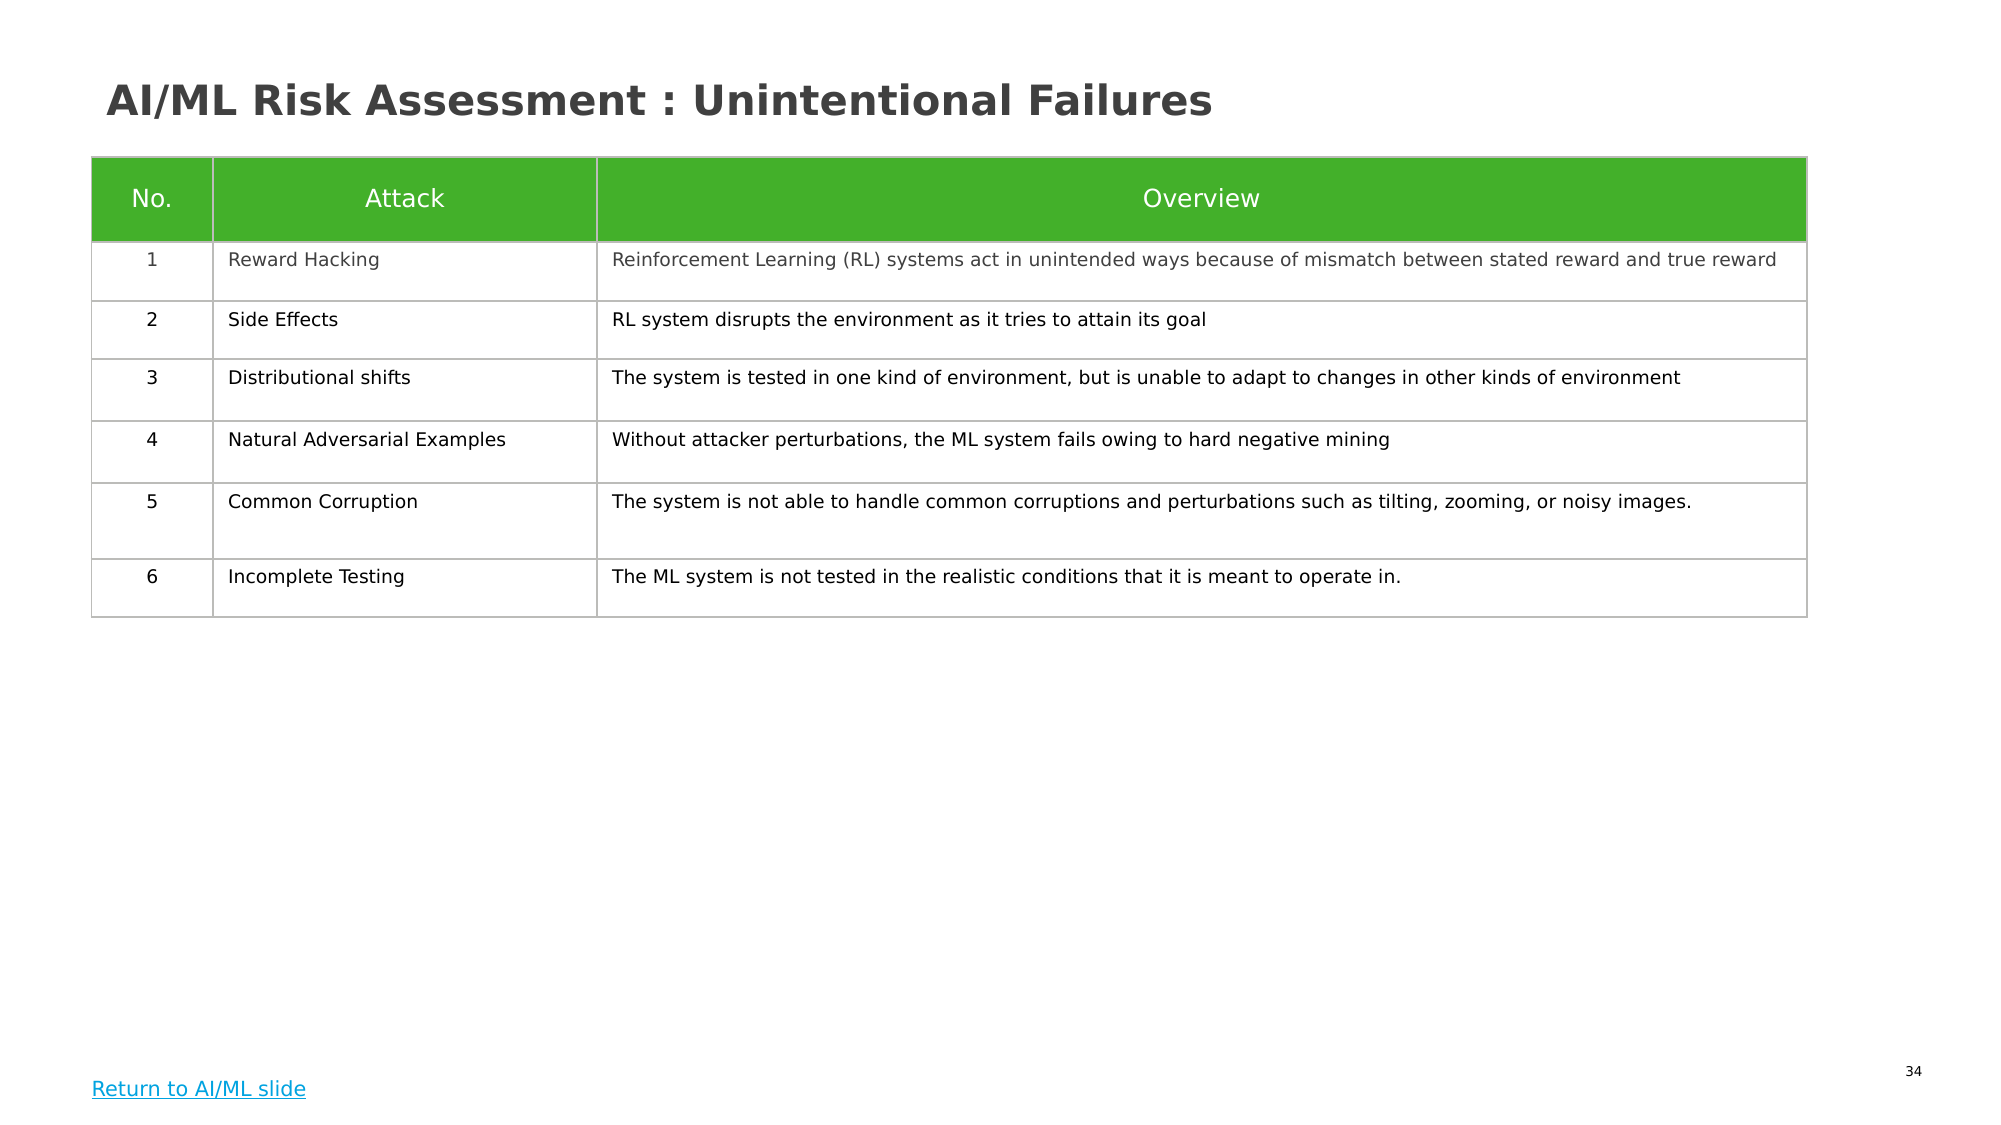

AI/ML Risk Assessment : Unintentional Failures
| No. | Attack | Overview |
| --- | --- | --- |
| 1 | Reward Hacking | Reinforcement Learning (RL) systems act in unintended ways because of mismatch between stated reward and true reward |
| 2 | Side Effects | RL system disrupts the environment as it tries to attain its goal |
| 3 | Distributional shifts | The system is tested in one kind of environment, but is unable to adapt to changes in other kinds of environment |
| 4 | Natural Adversarial Examples | Without attacker perturbations, the ML system fails owing to hard negative mining |
| 5 | Common Corruption | The system is not able to handle common corruptions and perturbations such as tilting, zooming, or noisy images. |
| 6 | Incomplete Testing | The ML system is not tested in the realistic conditions that it is meant to operate in. |
Return to AI/ML slide